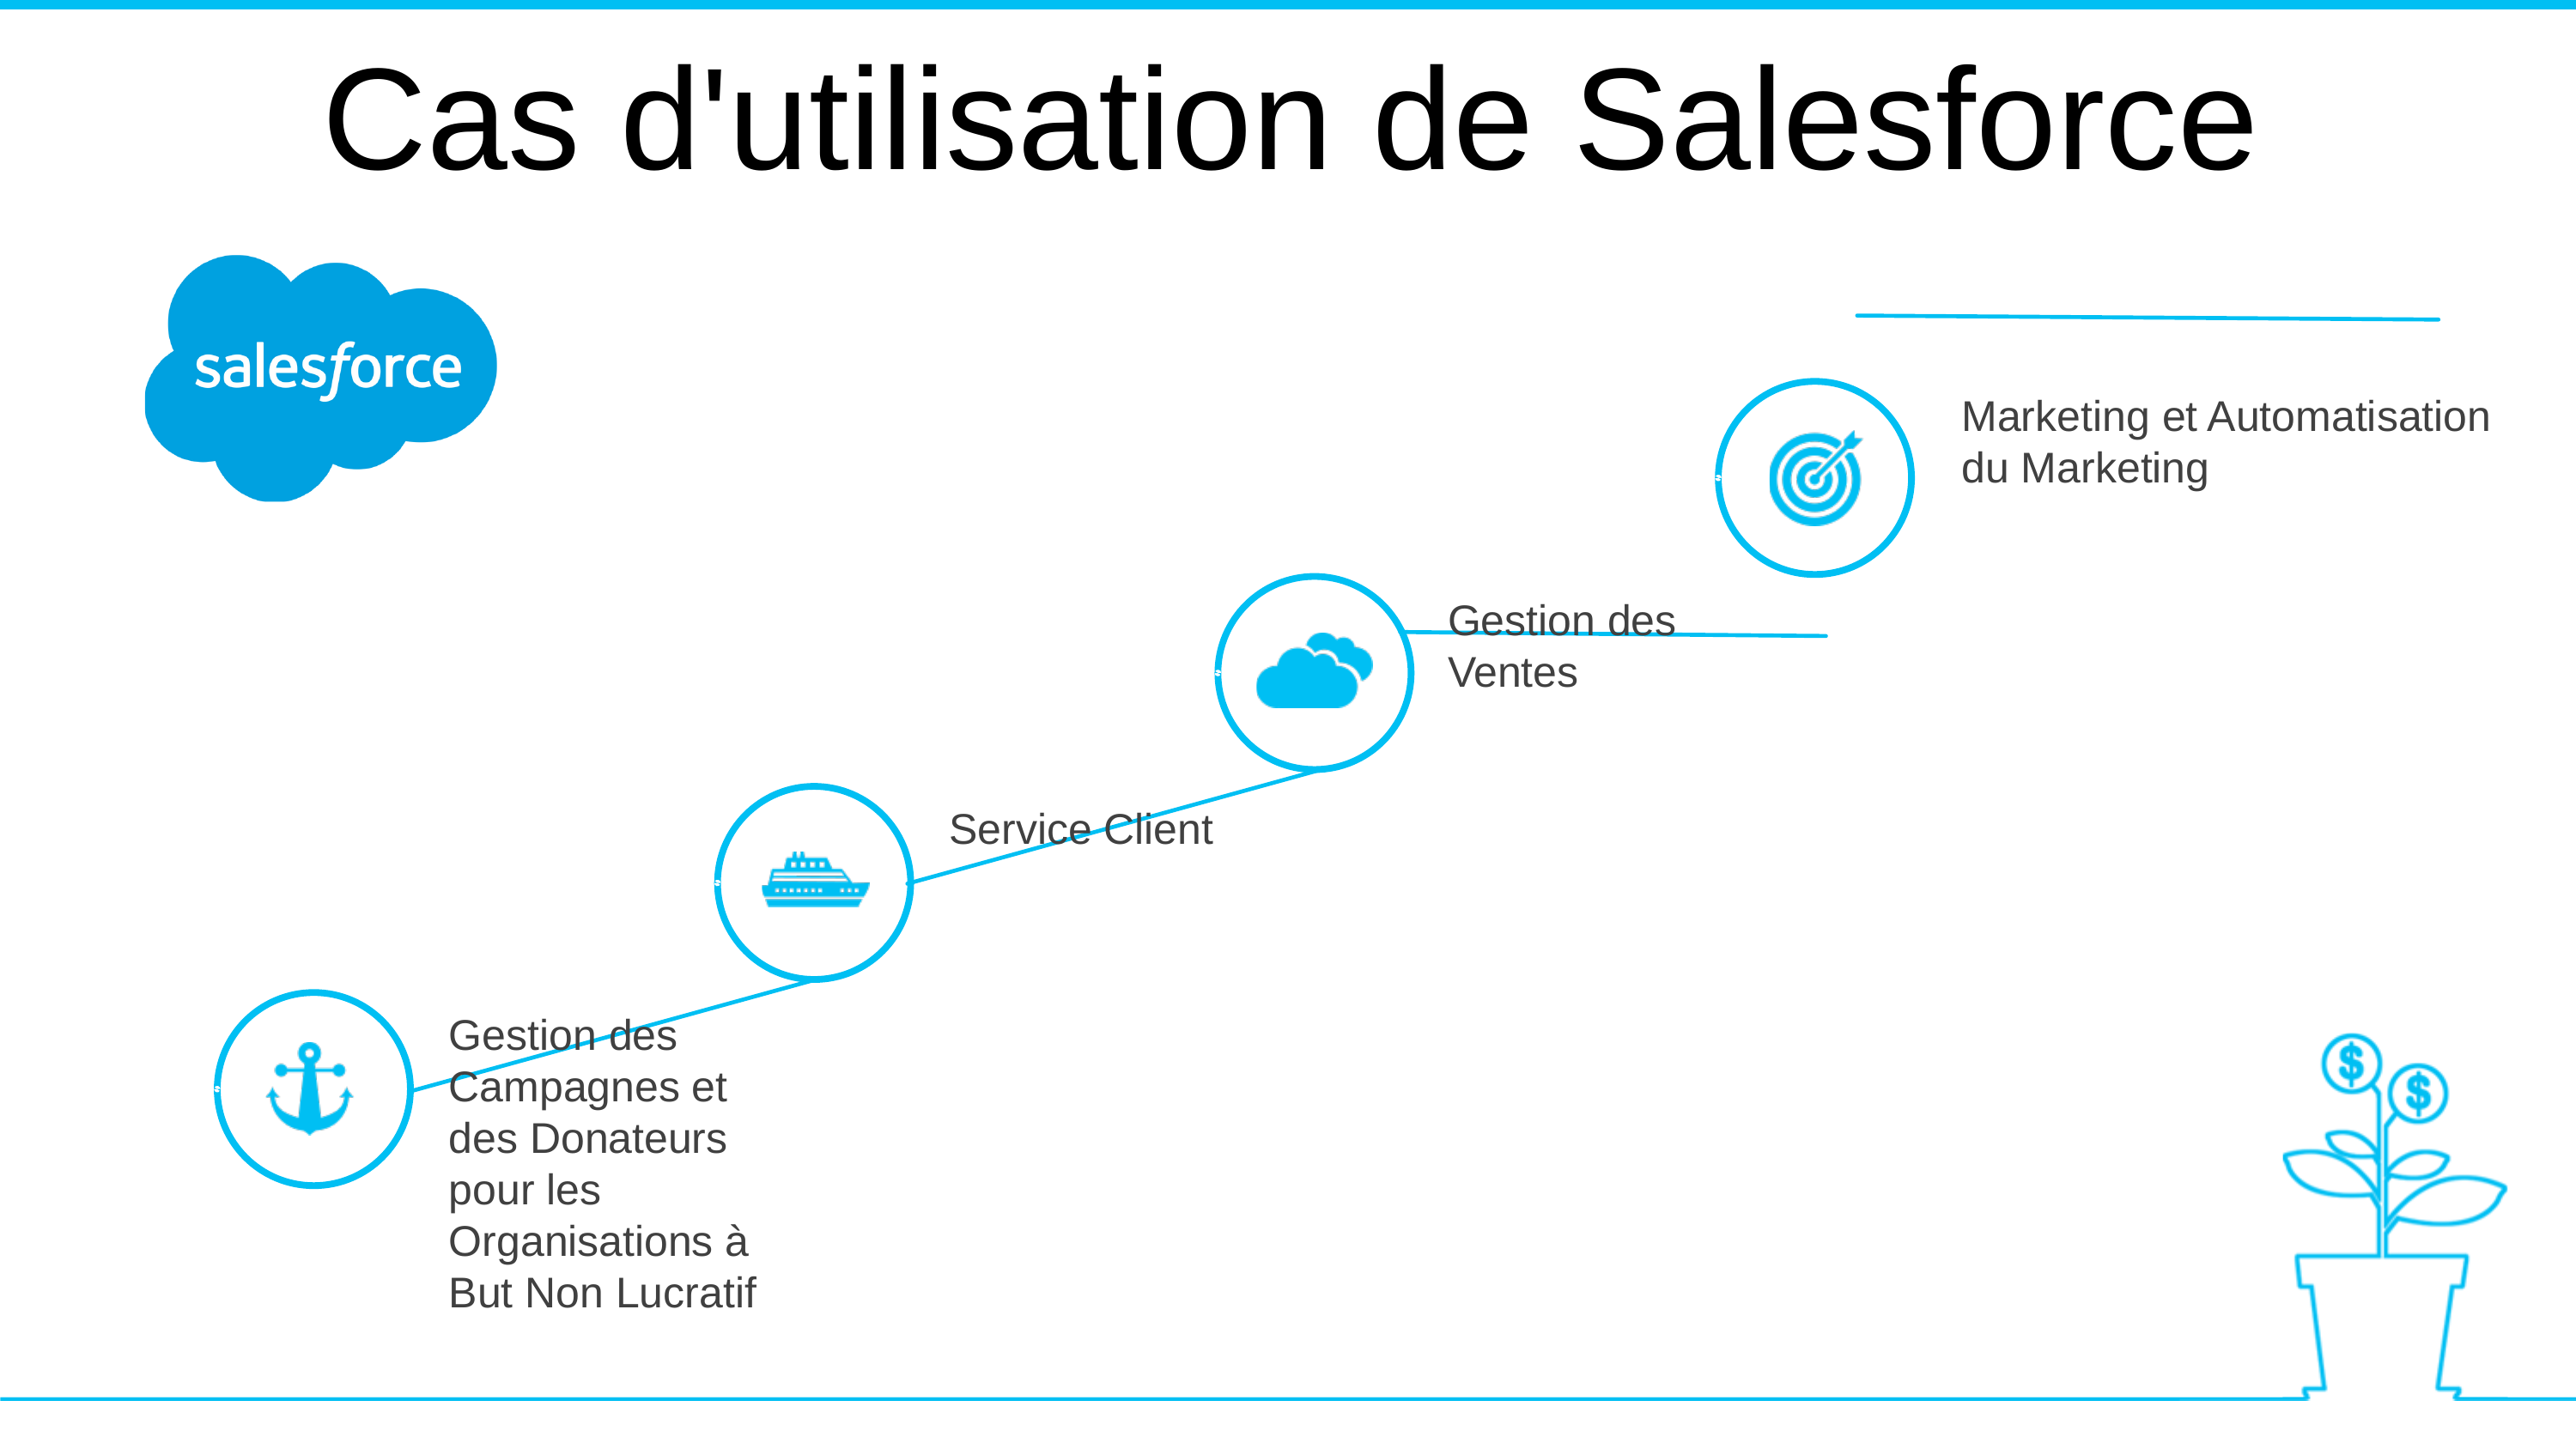

Cas d'utilisation de Salesforce

Marketing et Automatisation du Marketing

Gestion des Ventes

Service Client

Gestion des Campagnes et des Donateurs pour les Organisations à But Non Lucratif